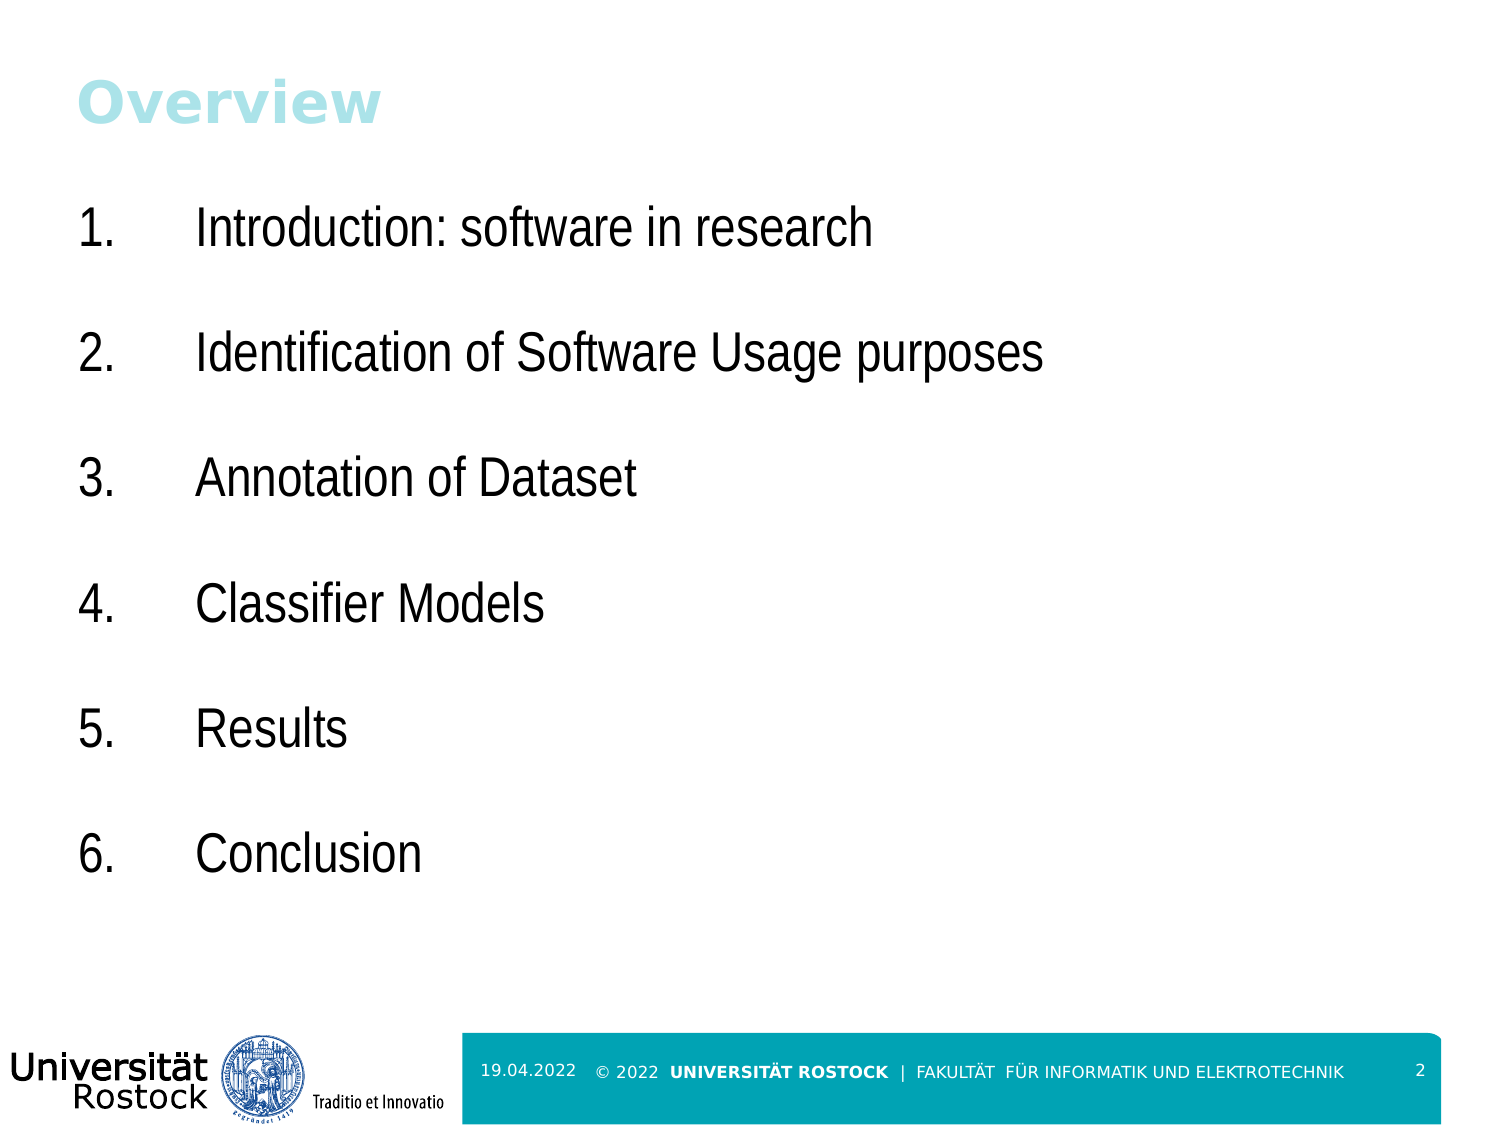

# Overview
Introduction: software in research
Identification of Software Usage purposes
Annotation of Dataset
Classifier Models
Results
Conclusion

19.04.2022
2
© 2022  UNIVERSITÄT ROSTOCK  |  Fakultät  für Informatik und Elektrotechnik